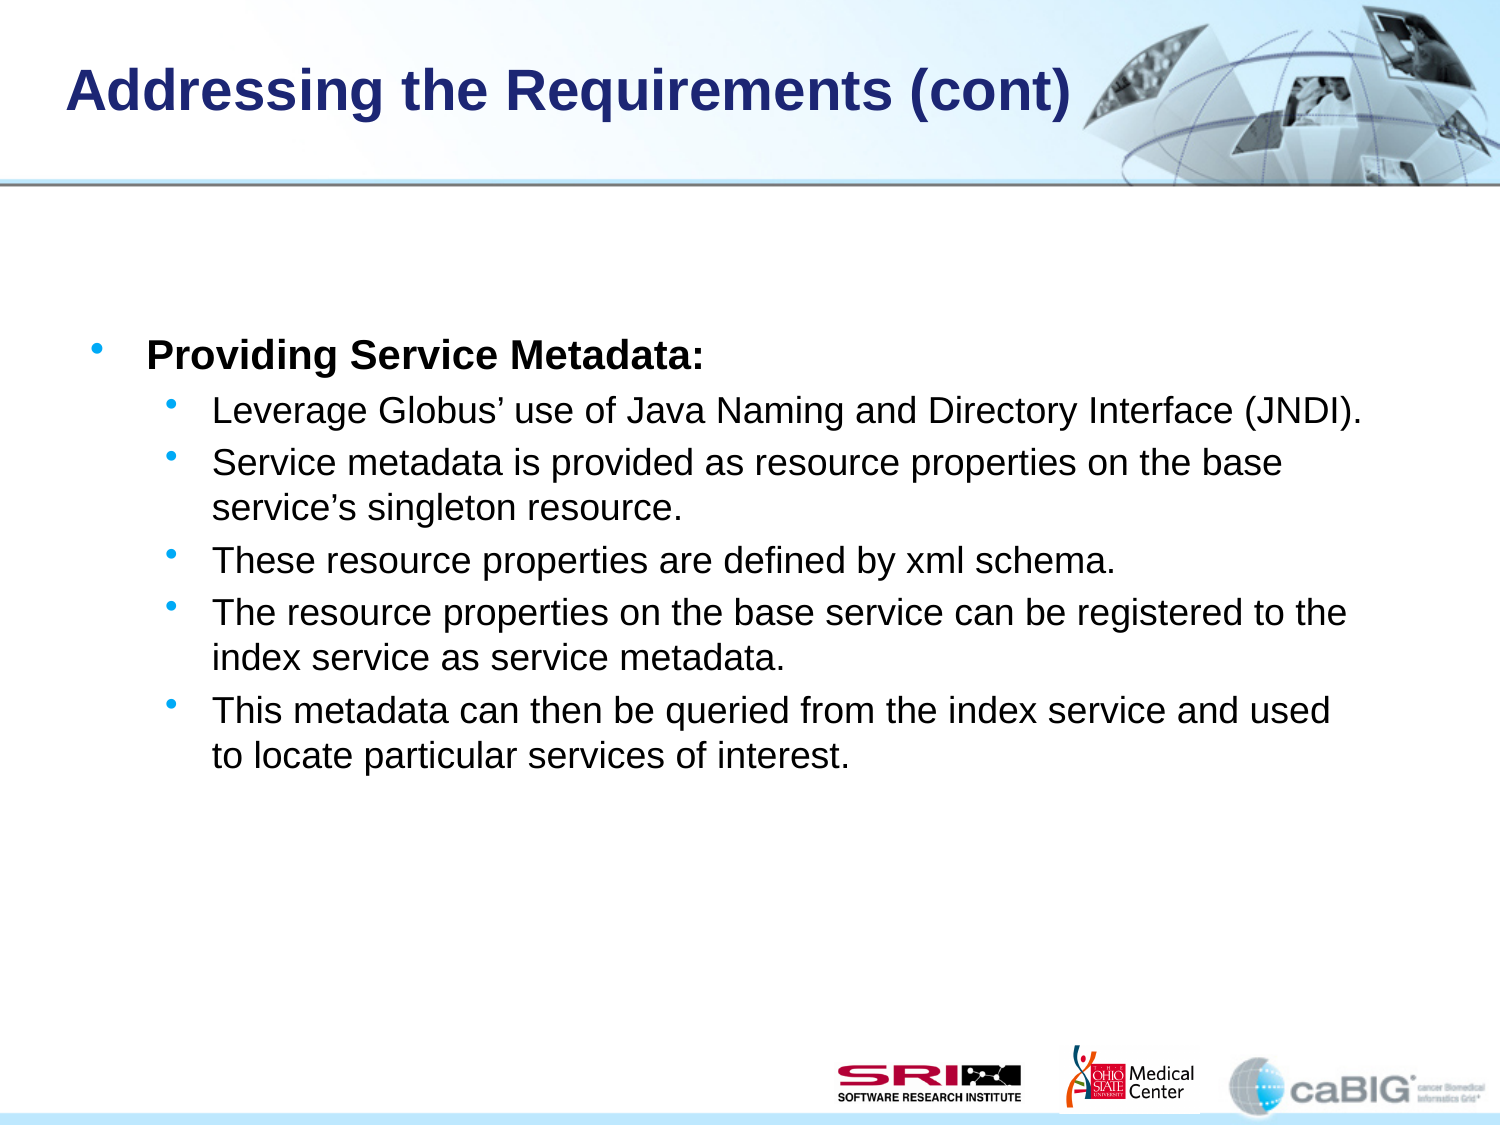

# Addressing the Requirements (cont)

Providing Service Metadata:
Leverage Globus’ use of Java Naming and Directory Interface (JNDI).
Service metadata is provided as resource properties on the base service’s singleton resource.
These resource properties are defined by xml schema.
The resource properties on the base service can be registered to the index service as service metadata.
This metadata can then be queried from the index service and used to locate particular services of interest.